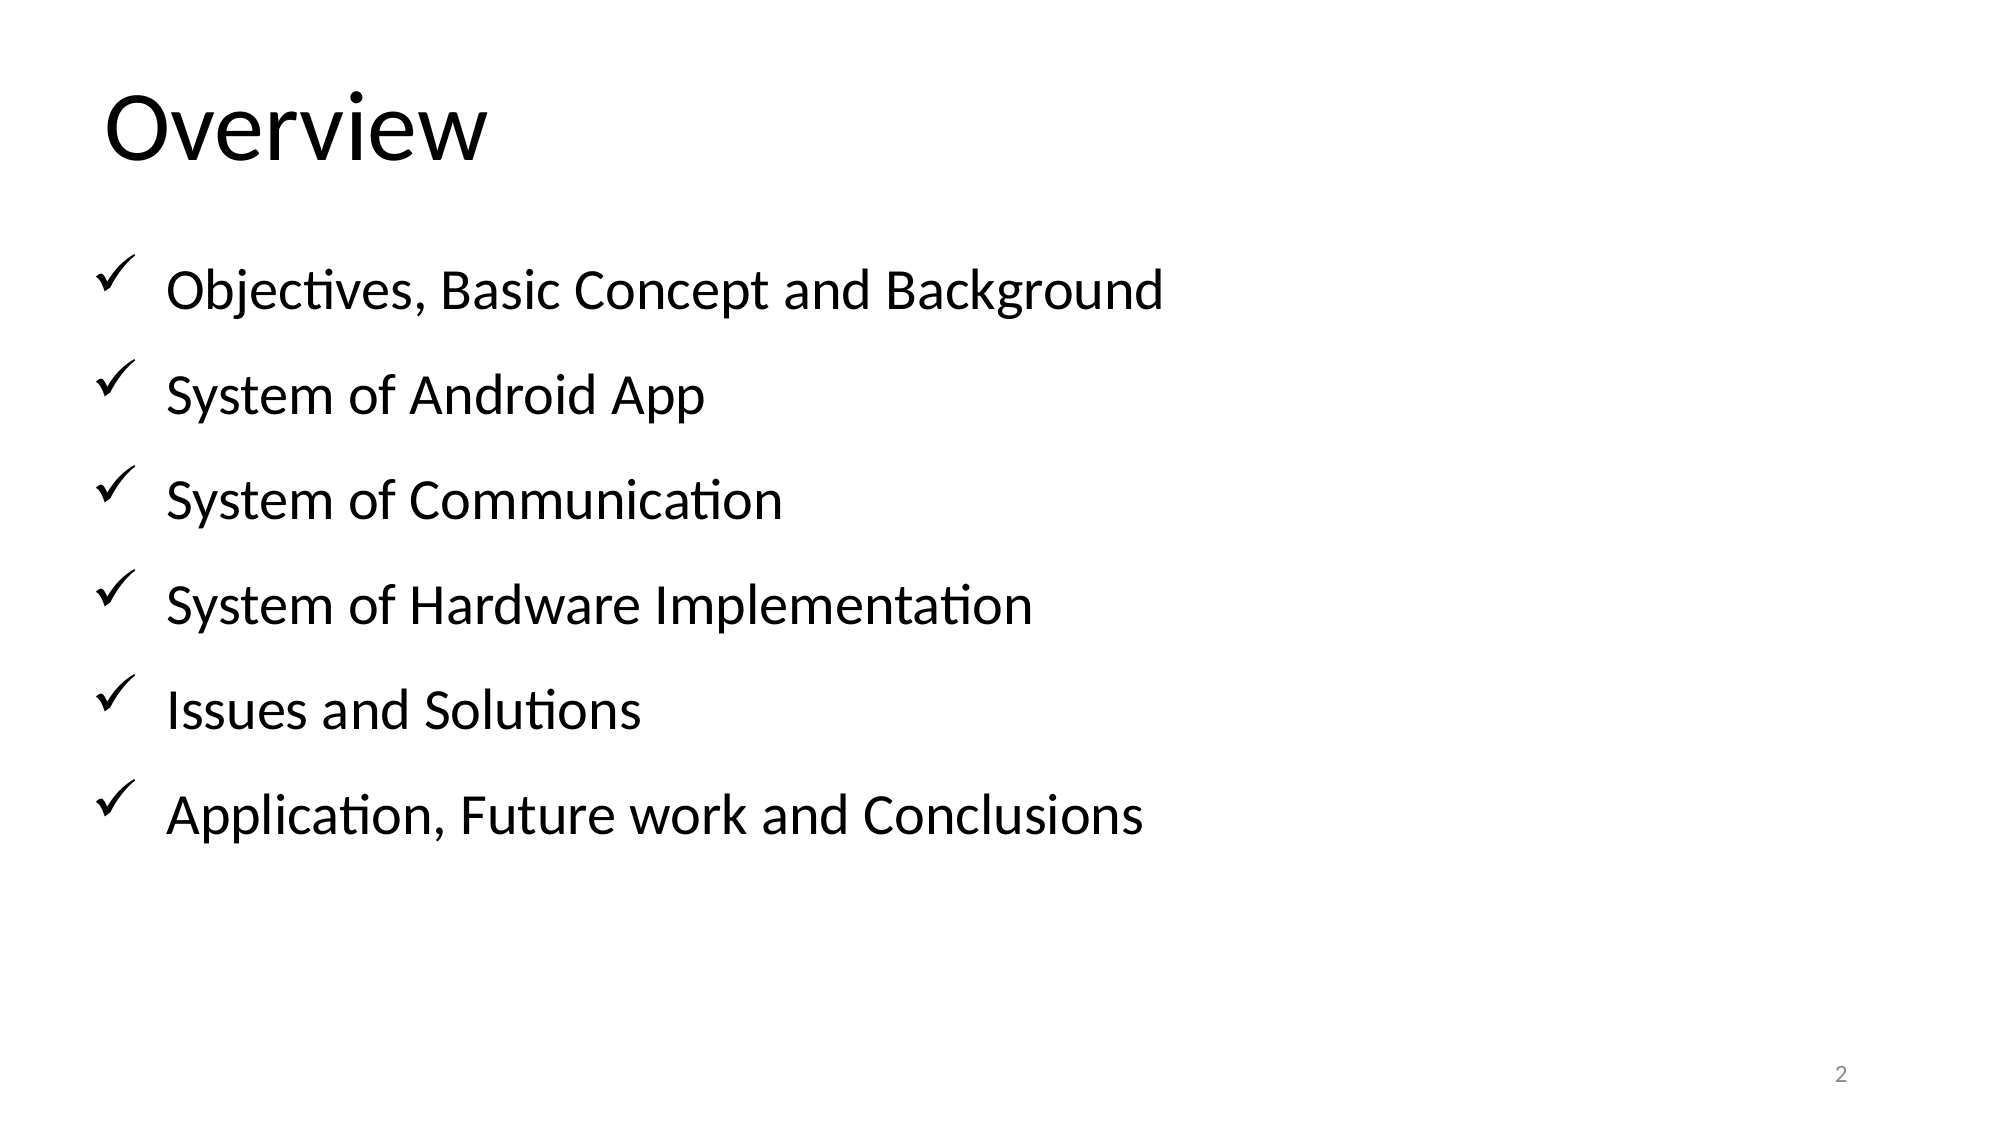

Overview
Objectives, Basic Concept and Background
System of Android App
System of Communication
System of Hardware Implementation
Issues and Solutions
Application, Future work and Conclusions
2